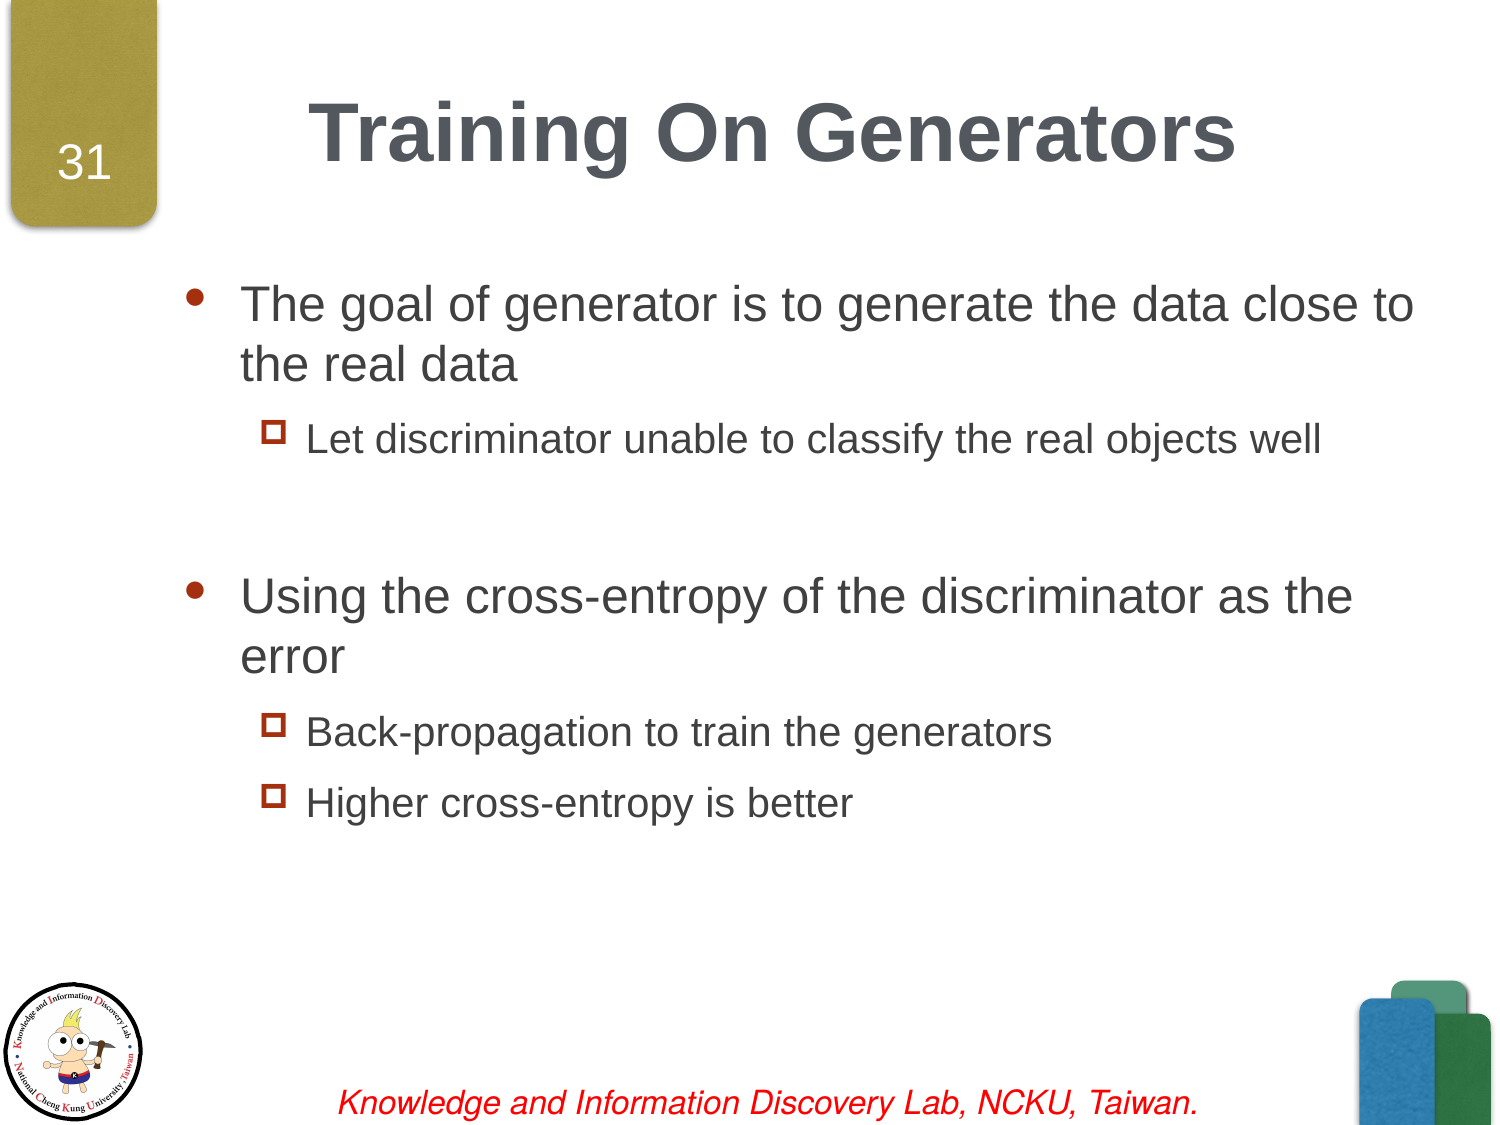

# Training On Generators
31
The goal of generator is to generate the data close to the real data
Let discriminator unable to classify the real objects well

Using the cross-entropy of the discriminator as the error
Back-propagation to train the generators
Higher cross-entropy is better